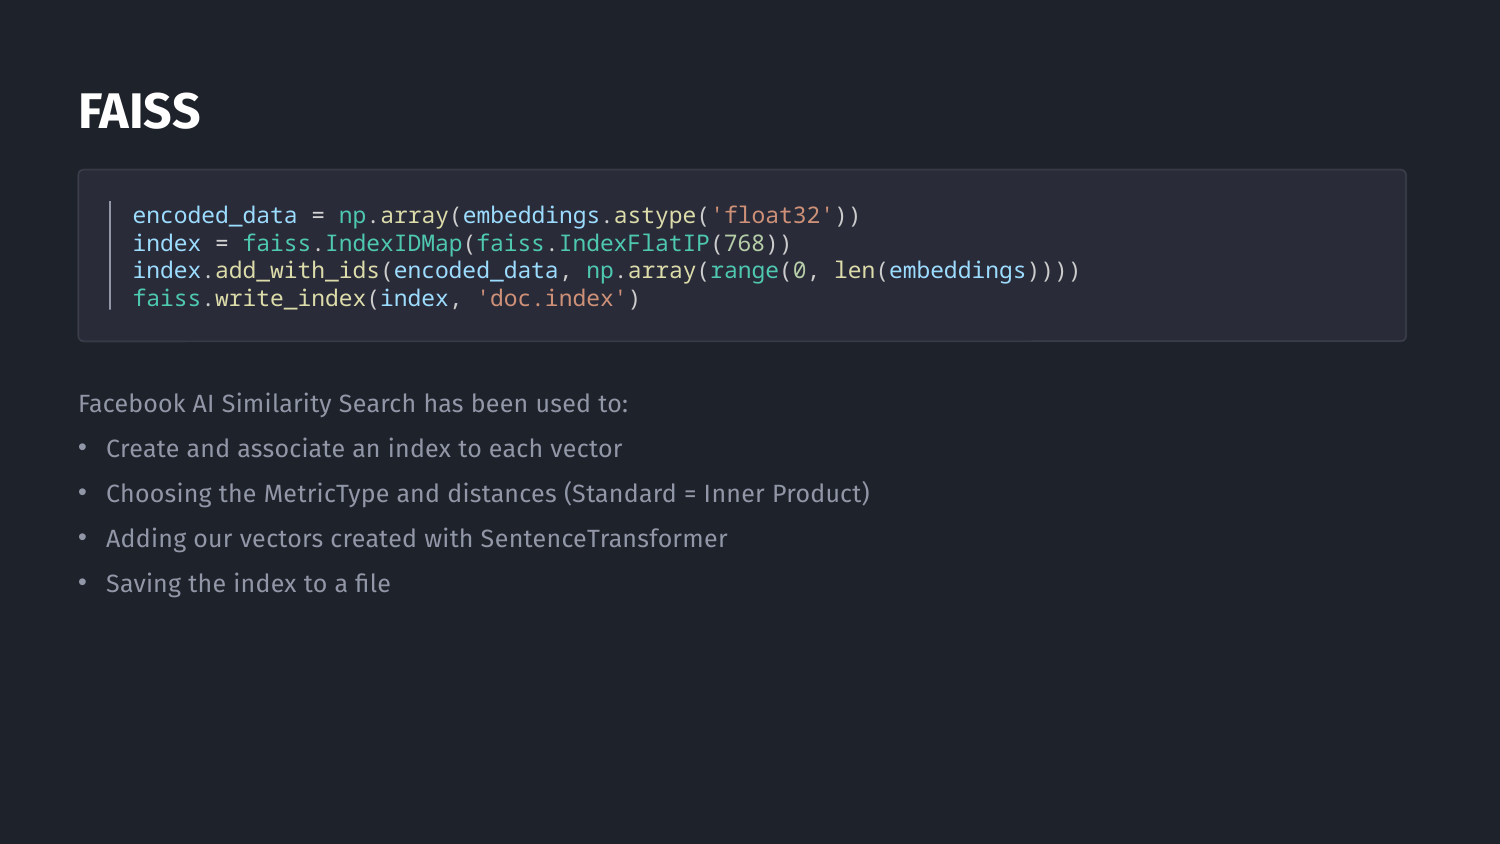

FAISS

encoded_data = np.array(embeddings.astype('float32'))
index = faiss.IndexIDMap(faiss.IndexFlatIP(768))
index.add_with_ids(encoded_data, np.array(range(0, len(embeddings))))
faiss.write_index(index, 'doc.index')

Facebook AI Similarity Search has been used to:
Create and associate an index to each vector
Choosing the MetricType and distances (Standard = Inner Product)
Adding our vectors created with SentenceTransformer
Saving the index to a file